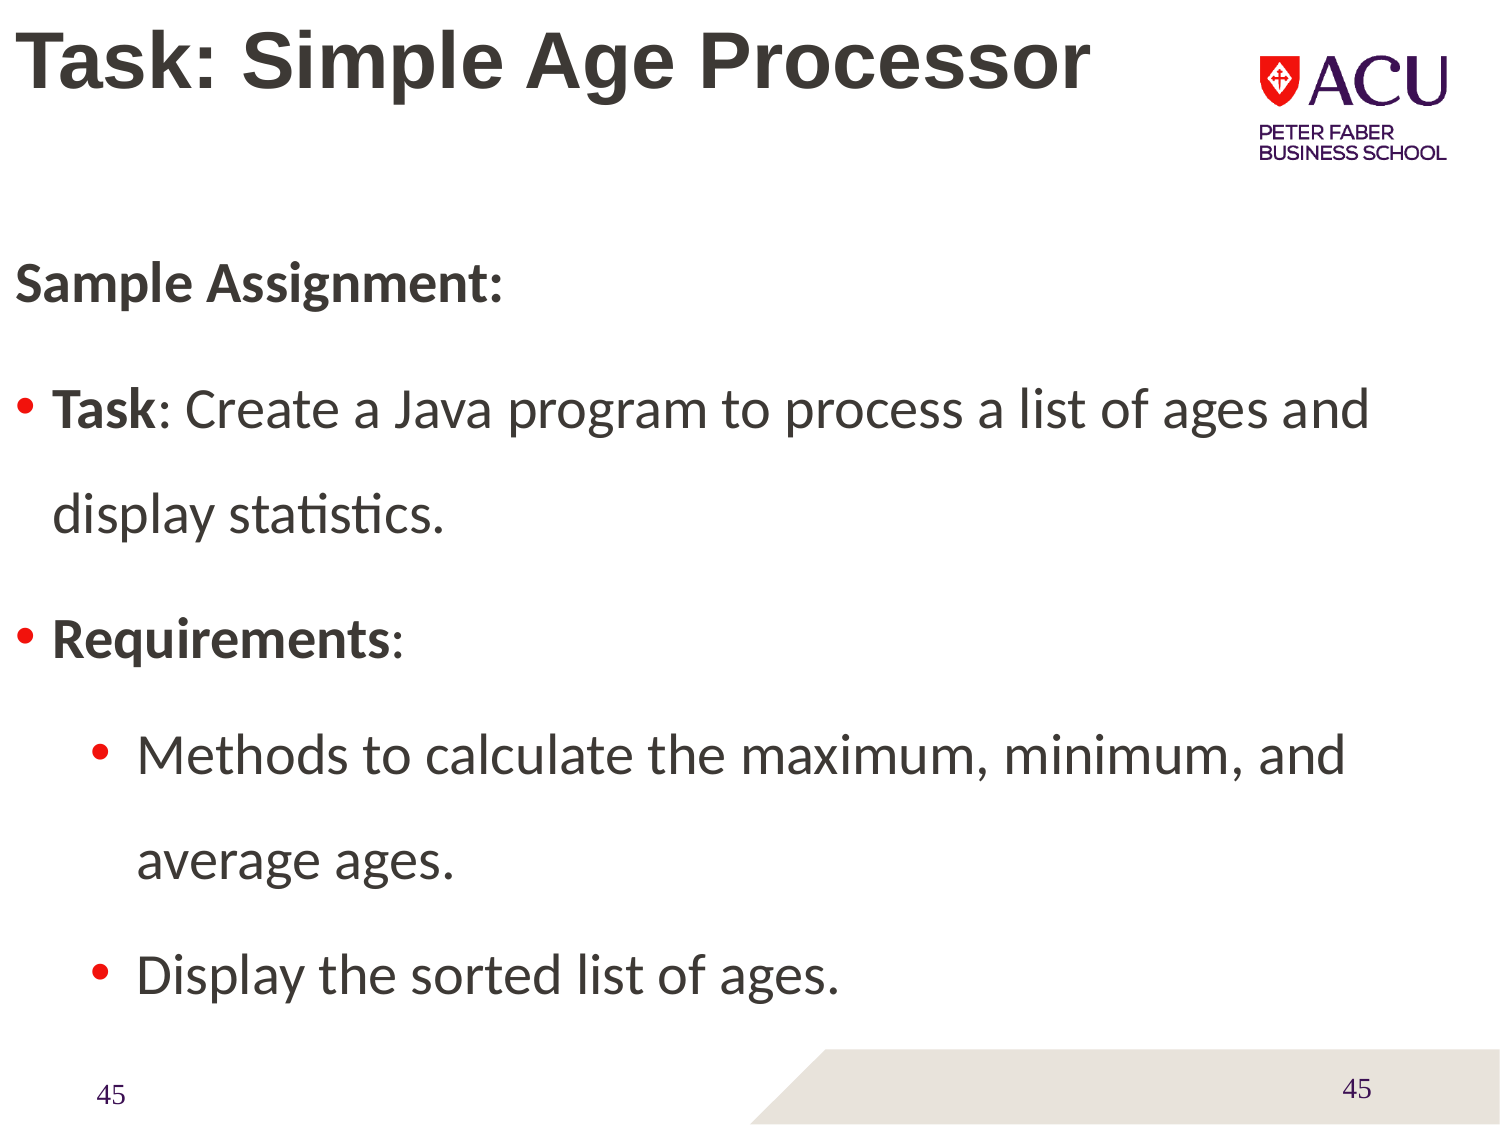

Task: Simple Age Processor
Sample Assignment:
Task: Create a Java program to process a list of ages and display statistics.
Requirements:
Methods to calculate the maximum, minimum, and average ages.
Display the sorted list of ages.
45
45